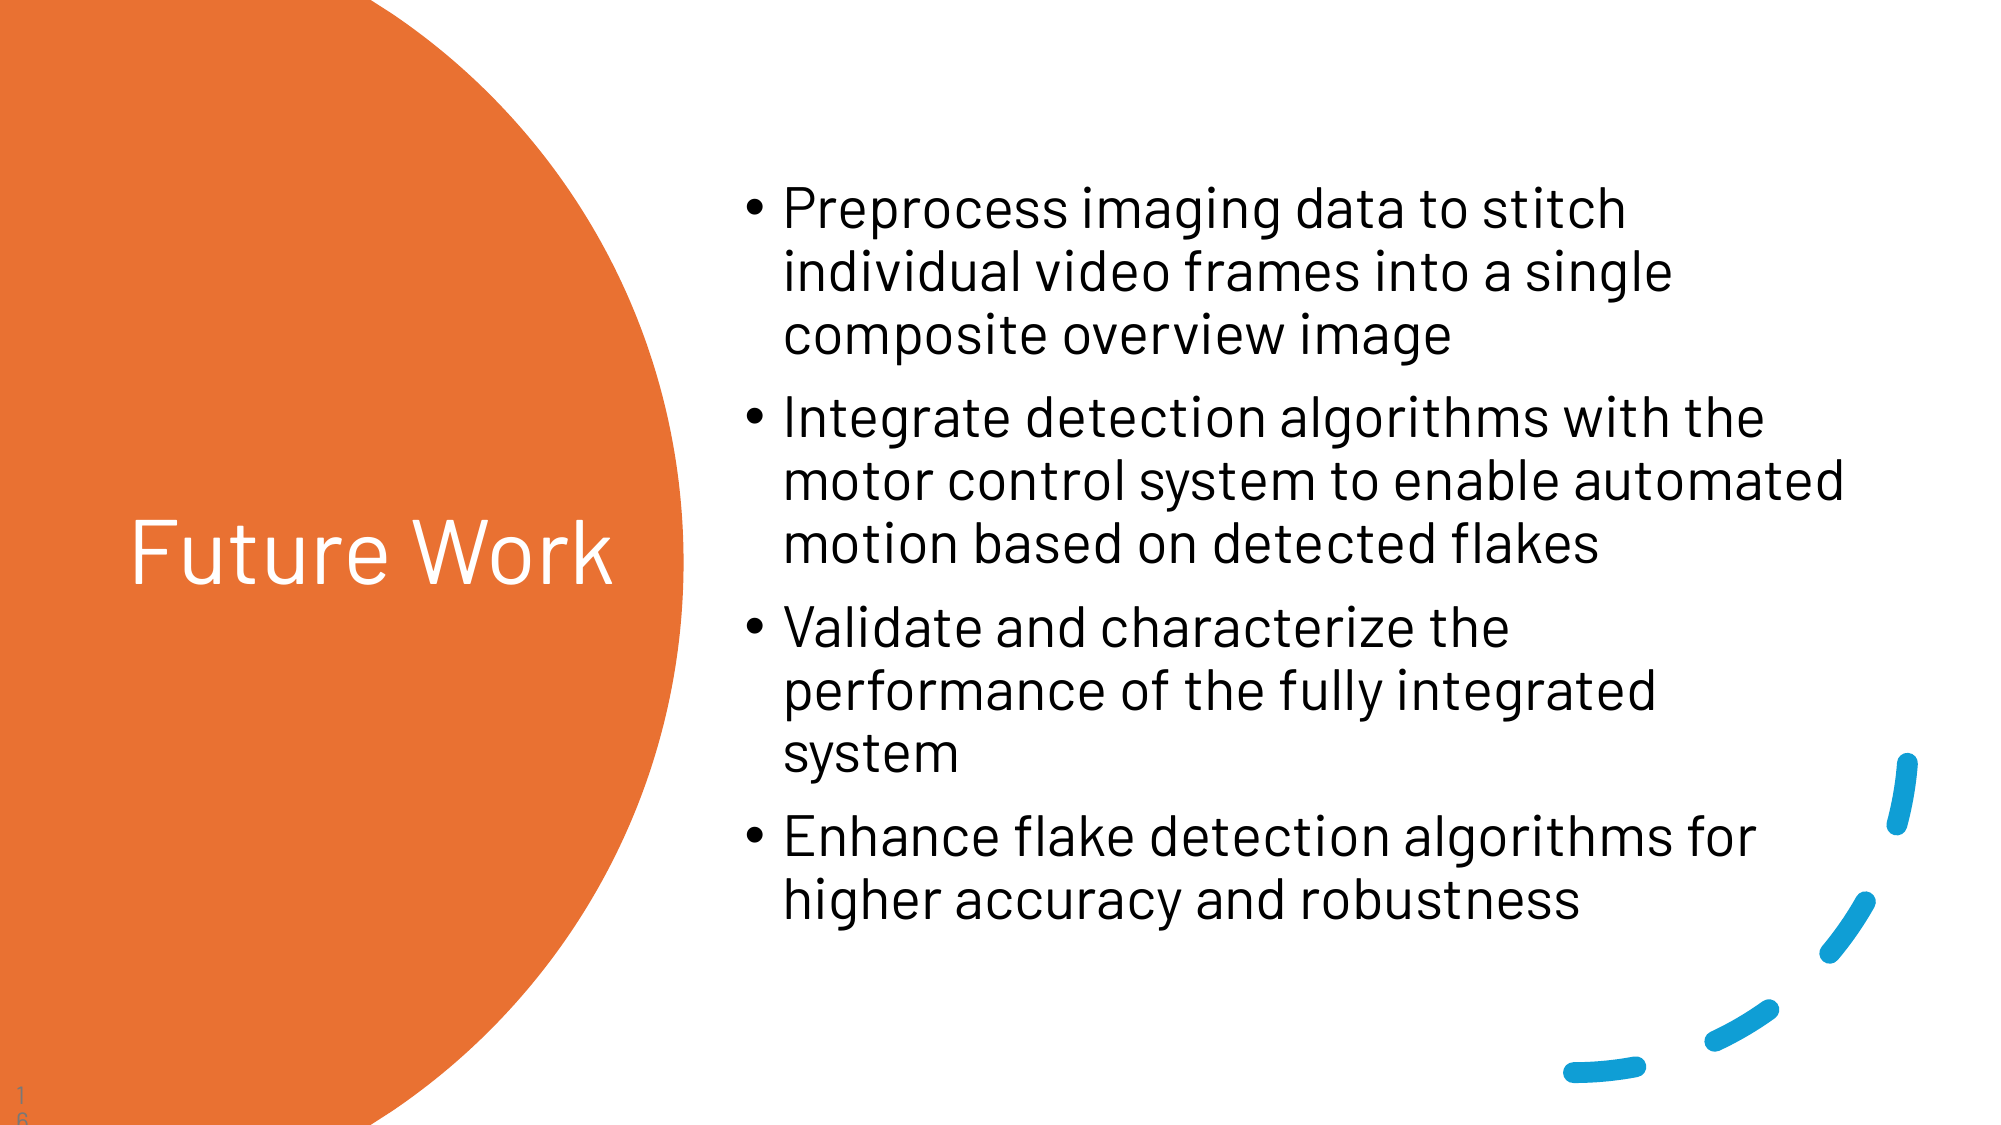

Preprocess imaging data to stitch individual video frames into a single composite overview image
Integrate detection algorithms with the motor control system to enable automated motion based on detected flakes
Validate and characterize the performance of the fully integrated system
Enhance flake detection algorithms for higher accuracy and robustness
# Future Work

16